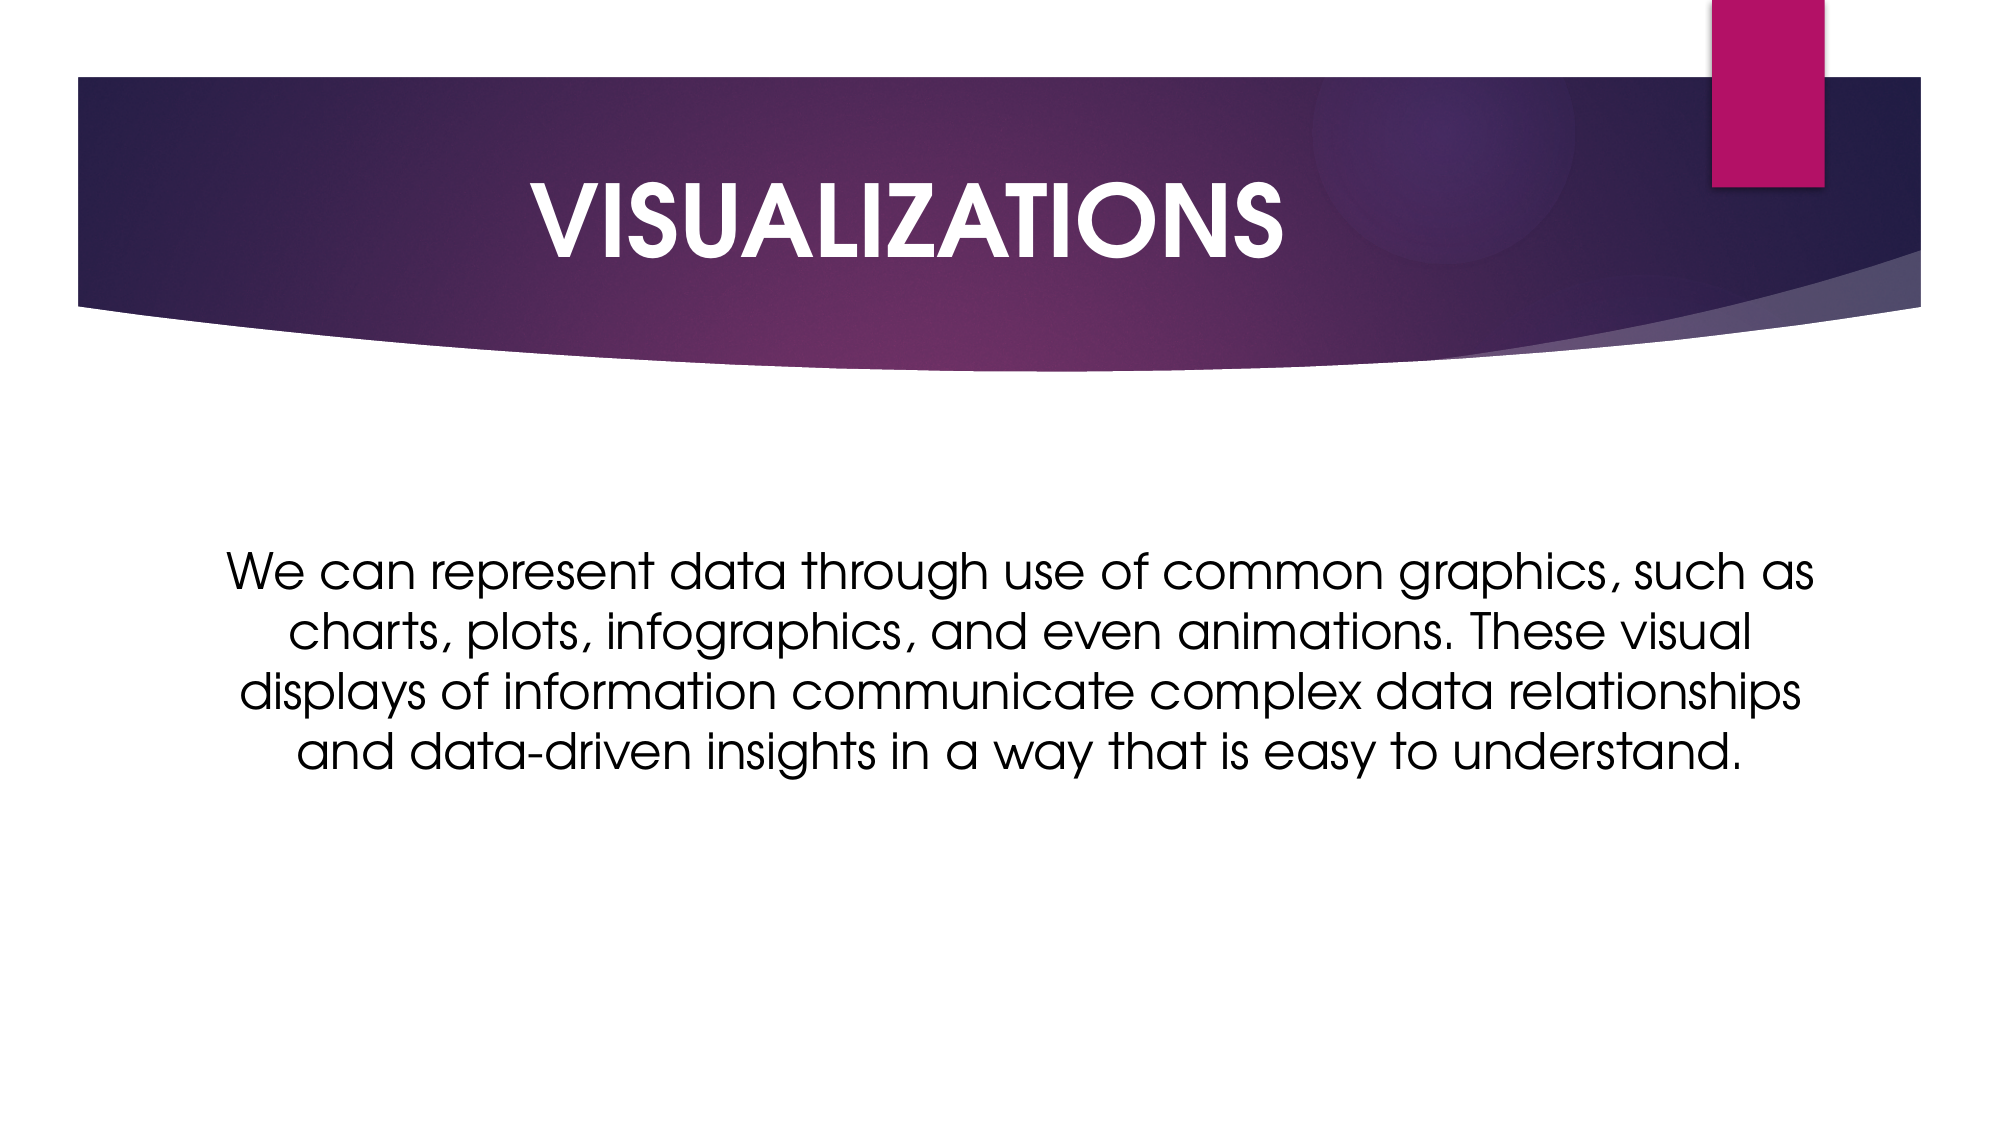

# VISUALIZATIONS
We can represent data through use of common graphics, such as charts, plots, infographics, and even animations. These visual displays of information communicate complex data relationships and data-driven insights in a way that is easy to understand.